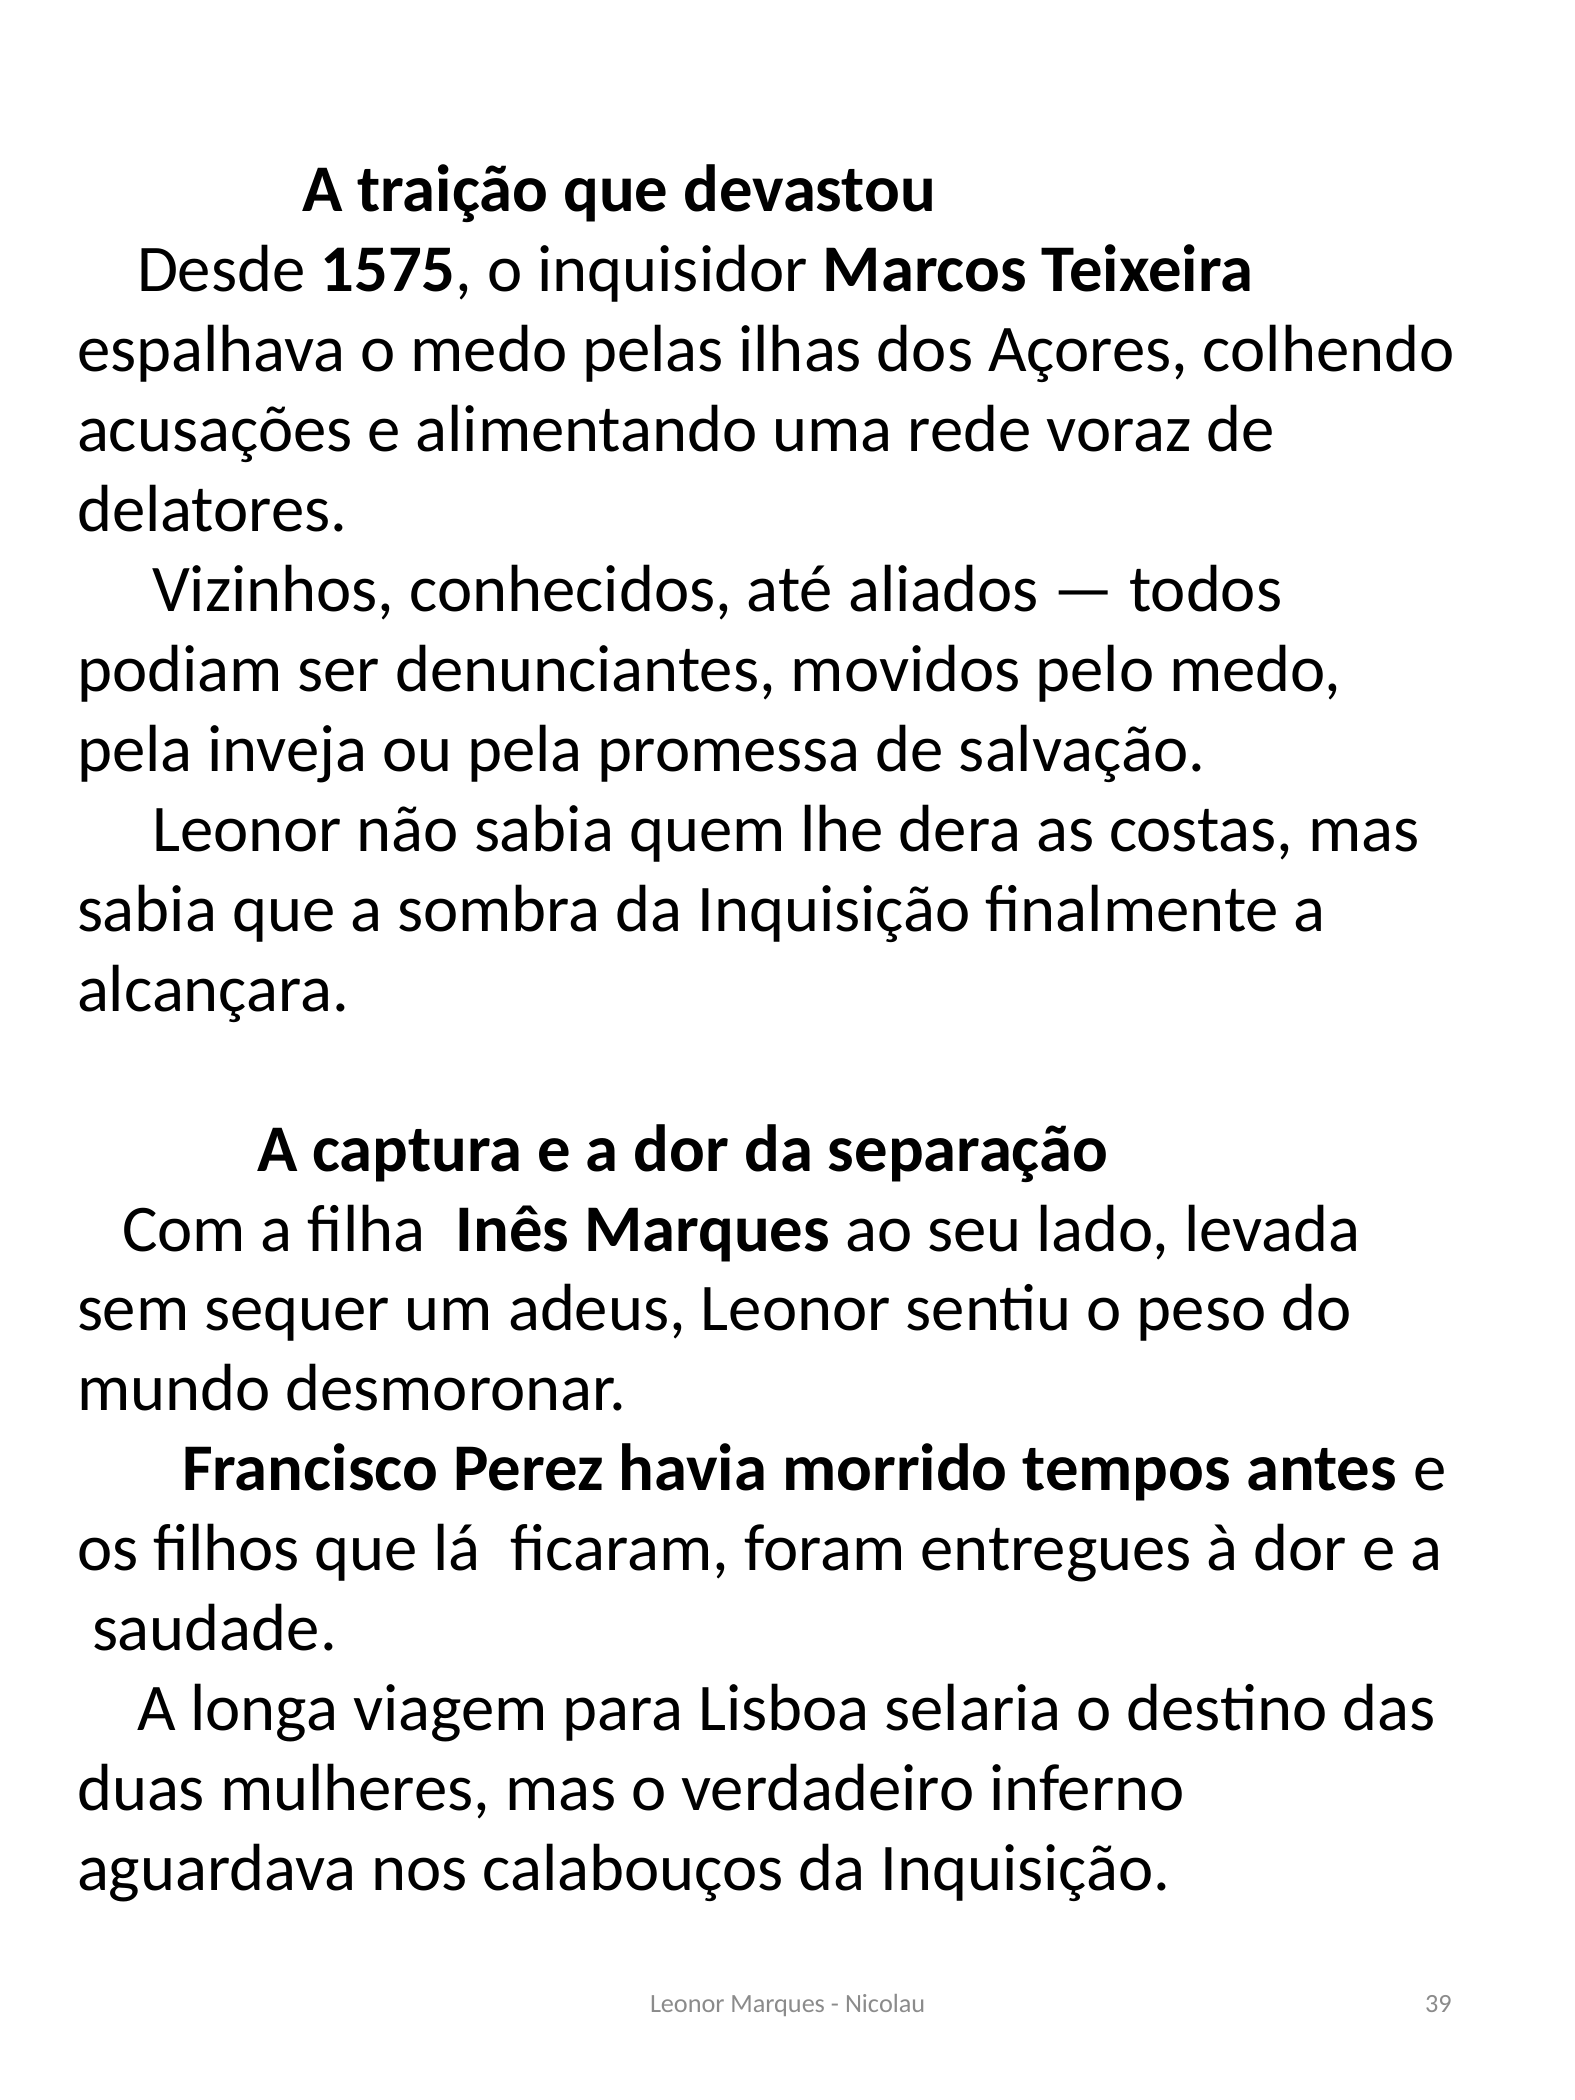

A traição que devastou
    Desde 1575, o inquisidor Marcos Teixeira espalhava o medo pelas ilhas dos Açores, colhendo acusações e alimentando uma rede voraz de delatores.
     Vizinhos, conhecidos, até aliados — todos podiam ser denunciantes, movidos pelo medo, pela inveja ou pela promessa de salvação.
     Leonor não sabia quem lhe dera as costas, mas sabia que a sombra da Inquisição finalmente a alcançara.

            A captura e a dor da separação
   Com a filha  Inês Marques ao seu lado, levada sem sequer um adeus, Leonor sentiu o peso do mundo desmoronar.
       Francisco Perez havia morrido tempos antes e os filhos que lá  ficaram, foram entregues à dor e a  saudade.
    A longa viagem para Lisboa selaria o destino das duas mulheres, mas o verdadeiro inferno aguardava nos calabouços da Inquisição.

Leonor Marques - Nicolau
39